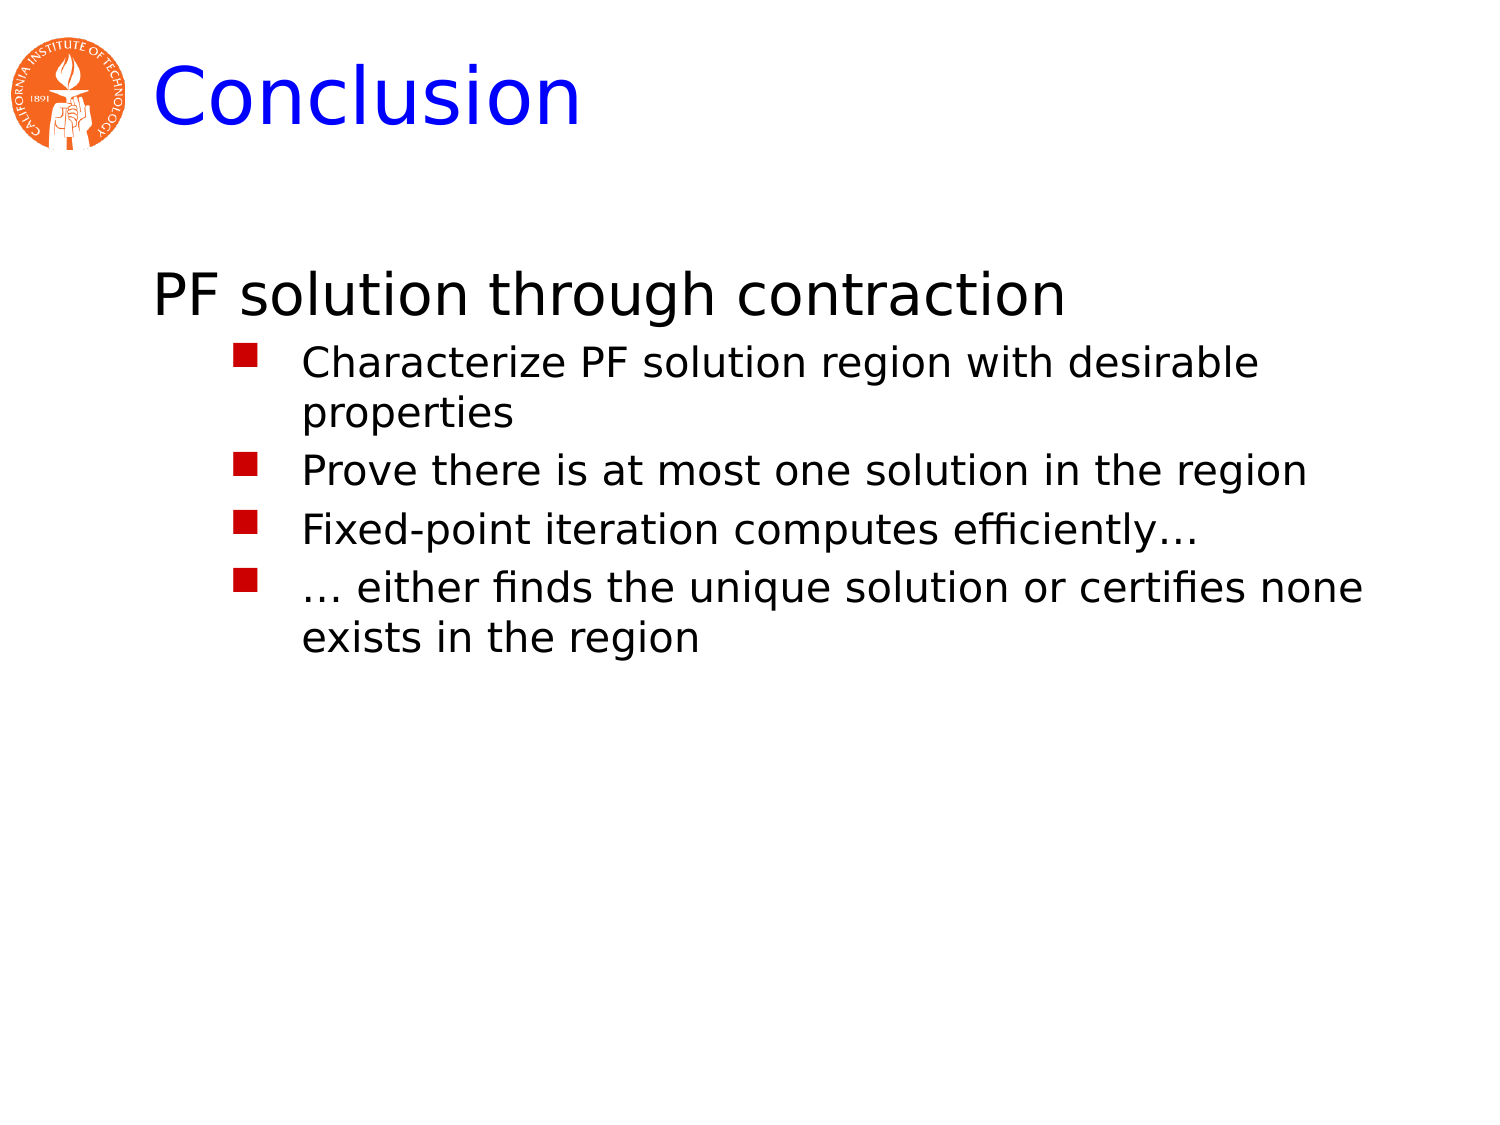

# Conclusion
PF solution through contraction
Characterize PF solution region with desirable properties
Prove there is at most one solution in the region
Fixed-point iteration computes efficiently…
… either finds the unique solution or certifies none exists in the region